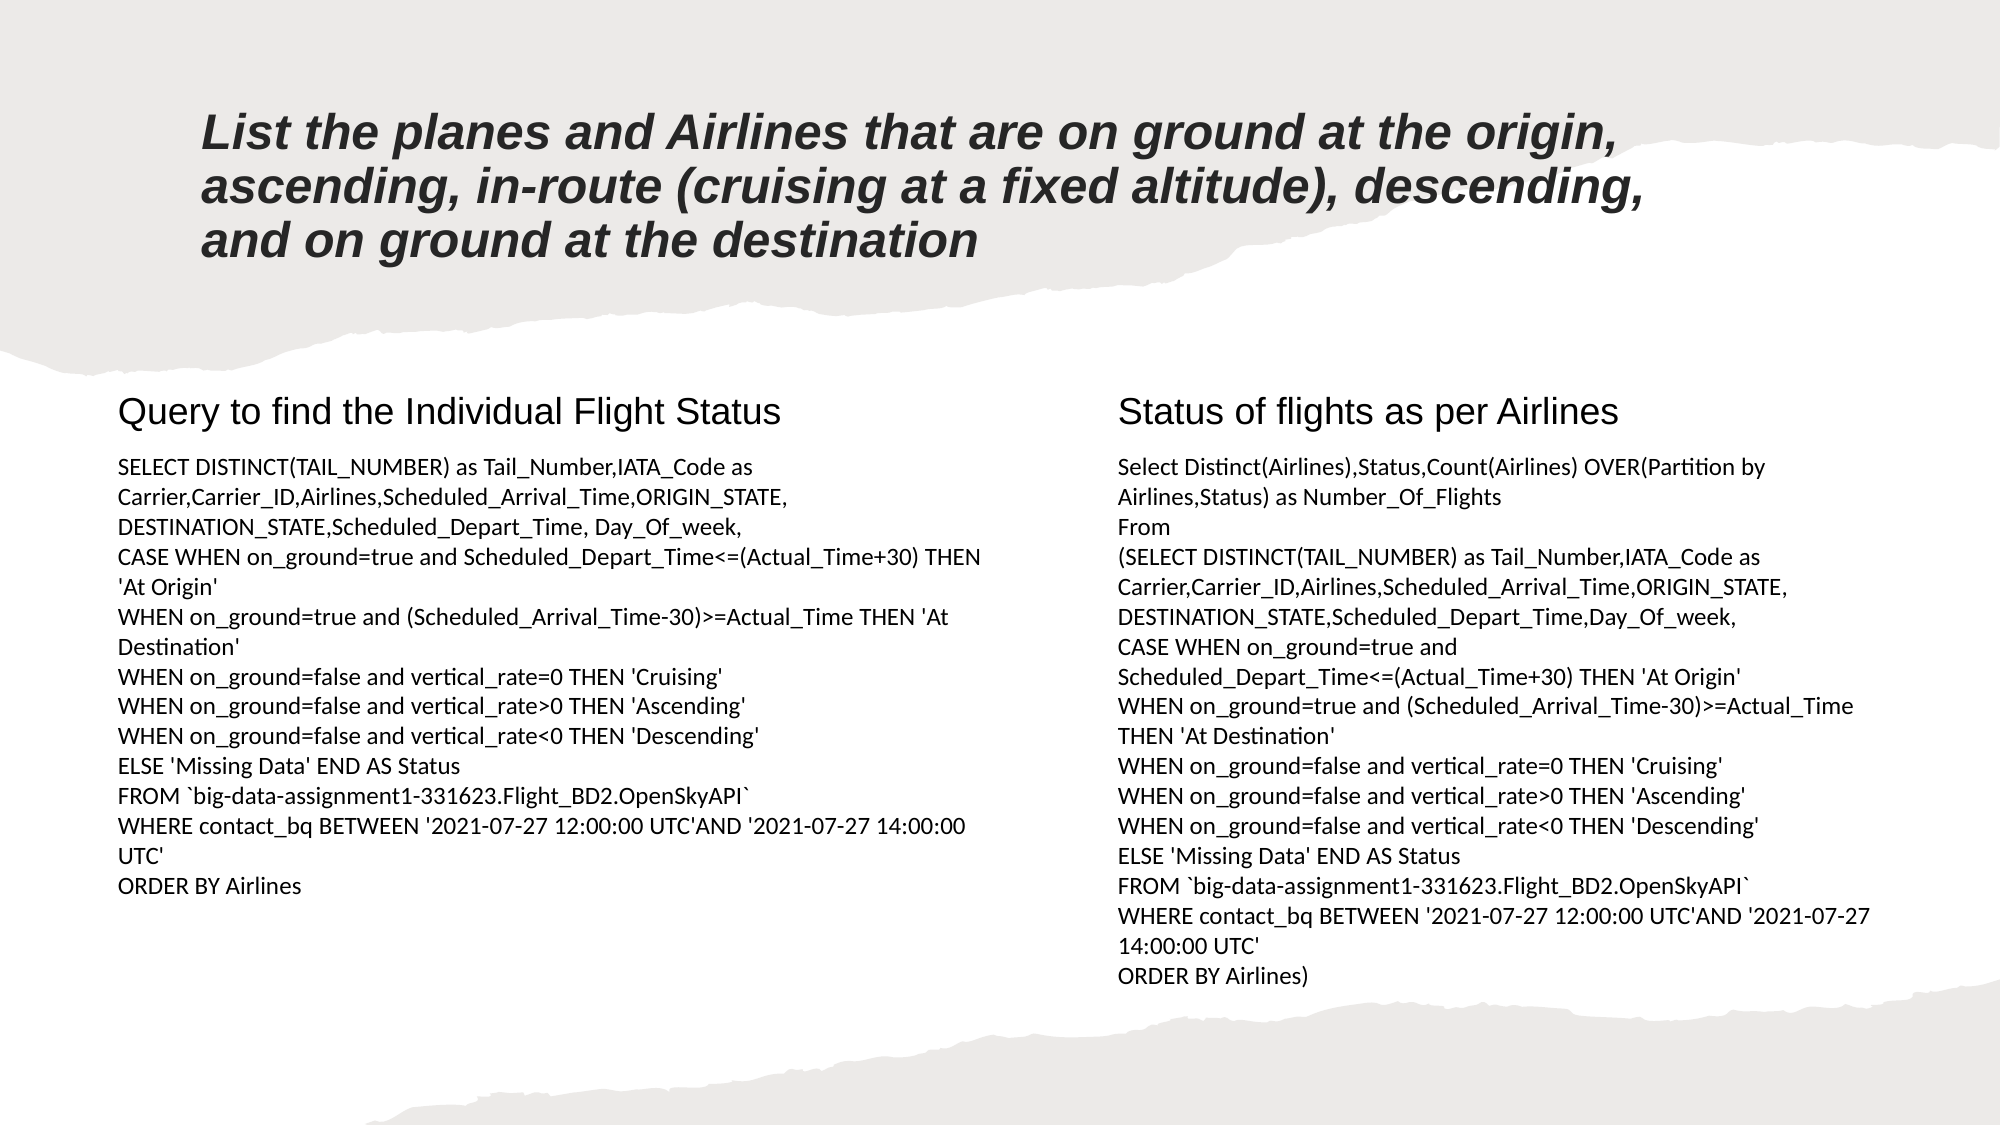

# List the planes and Airlines that are on ground at the origin, ascending, in-route (cruising at a fixed altitude), descending, and on ground at the destination
Query to find the Individual Flight Status
Status of flights as per Airlines
SELECT DISTINCT(TAIL_NUMBER) as Tail_Number,IATA_Code as Carrier,Carrier_ID,Airlines,Scheduled_Arrival_Time,ORIGIN_STATE, DESTINATION_STATE,Scheduled_Depart_Time, Day_Of_week,
CASE WHEN on_ground=true and Scheduled_Depart_Time<=(Actual_Time+30) THEN 'At Origin'
WHEN on_ground=true and (Scheduled_Arrival_Time-30)>=Actual_Time THEN 'At Destination'
WHEN on_ground=false and vertical_rate=0 THEN 'Cruising'
WHEN on_ground=false and vertical_rate>0 THEN 'Ascending'
WHEN on_ground=false and vertical_rate<0 THEN 'Descending'
ELSE 'Missing Data' END AS Status
FROM `big-data-assignment1-331623.Flight_BD2.OpenSkyAPI`
WHERE contact_bq BETWEEN '2021-07-27 12:00:00 UTC'AND '2021-07-27 14:00:00 UTC'
ORDER BY Airlines
Select Distinct(Airlines),Status,Count(Airlines) OVER(Partition by Airlines,Status) as Number_Of_Flights
From
(SELECT DISTINCT(TAIL_NUMBER) as Tail_Number,IATA_Code as Carrier,Carrier_ID,Airlines,Scheduled_Arrival_Time,ORIGIN_STATE, DESTINATION_STATE,Scheduled_Depart_Time,Day_Of_week,
CASE WHEN on_ground=true and Scheduled_Depart_Time<=(Actual_Time+30) THEN 'At Origin'
WHEN on_ground=true and (Scheduled_Arrival_Time-30)>=Actual_Time THEN 'At Destination'
WHEN on_ground=false and vertical_rate=0 THEN 'Cruising'
WHEN on_ground=false and vertical_rate>0 THEN 'Ascending'
WHEN on_ground=false and vertical_rate<0 THEN 'Descending'
ELSE 'Missing Data' END AS Status
FROM `big-data-assignment1-331623.Flight_BD2.OpenSkyAPI`
WHERE contact_bq BETWEEN '2021-07-27 12:00:00 UTC'AND '2021-07-27 14:00:00 UTC'
ORDER BY Airlines)